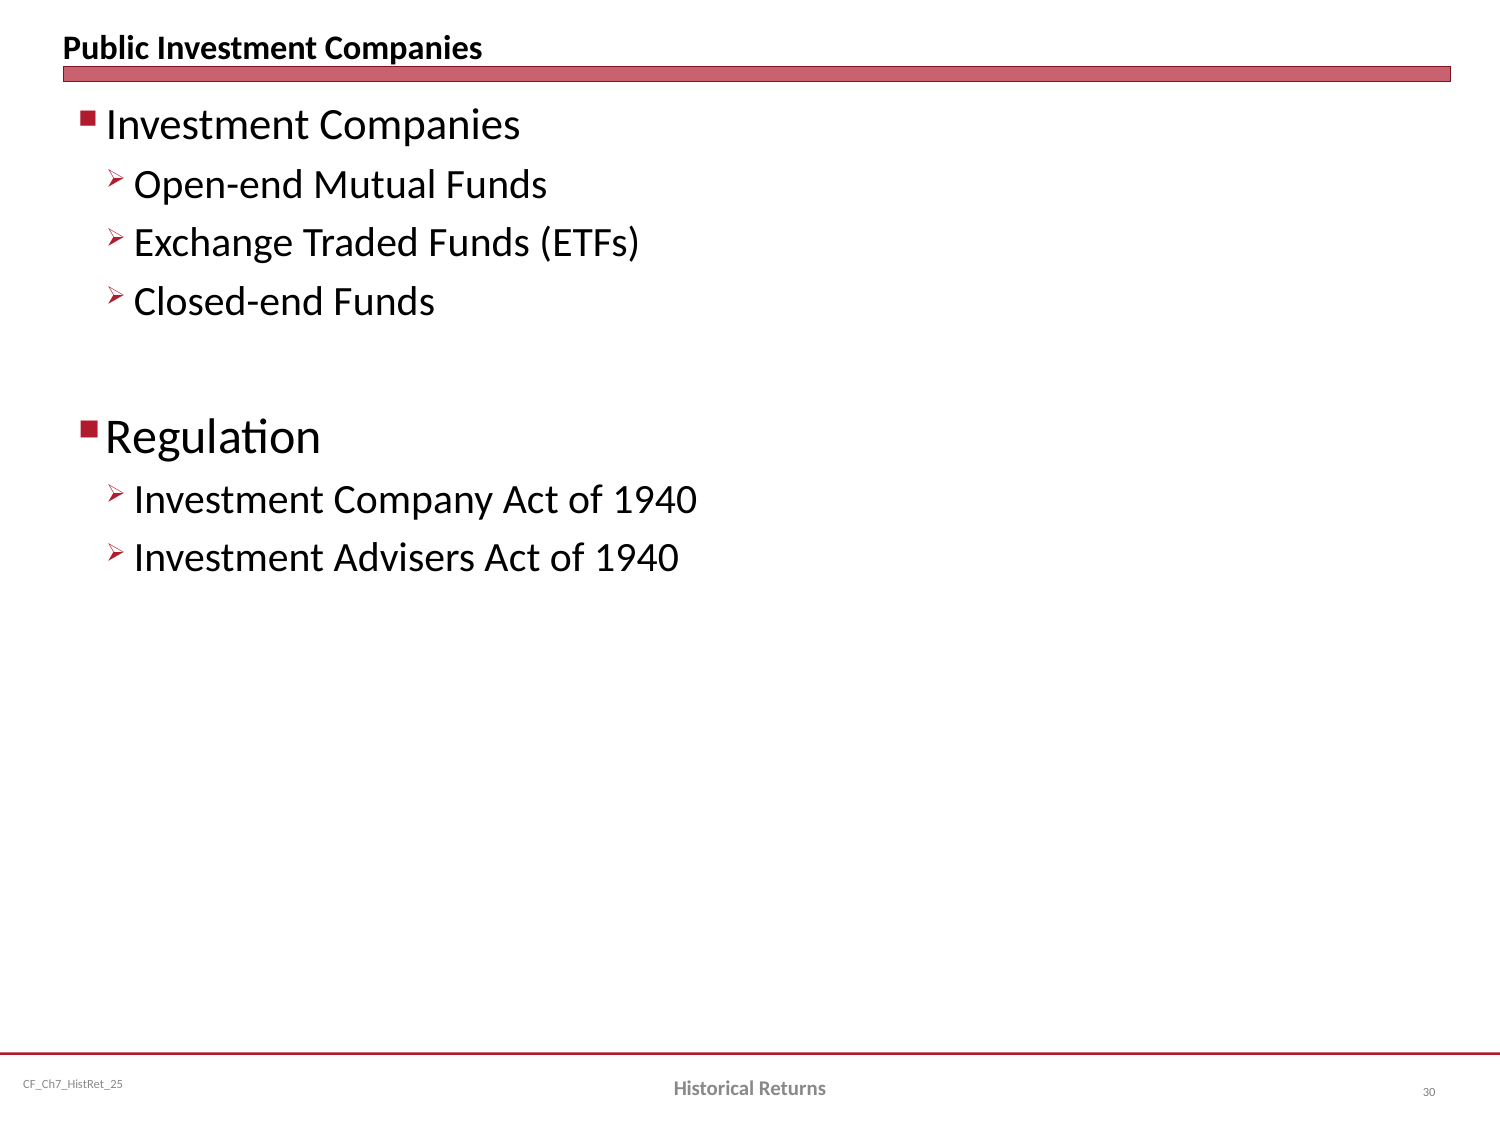

# Public Investment Companies
Investment Companies
Open-end Mutual Funds
Exchange Traded Funds (ETFs)
Closed-end Funds

Regulation
Investment Company Act of 1940
Investment Advisers Act of 1940
Historical Returns
30